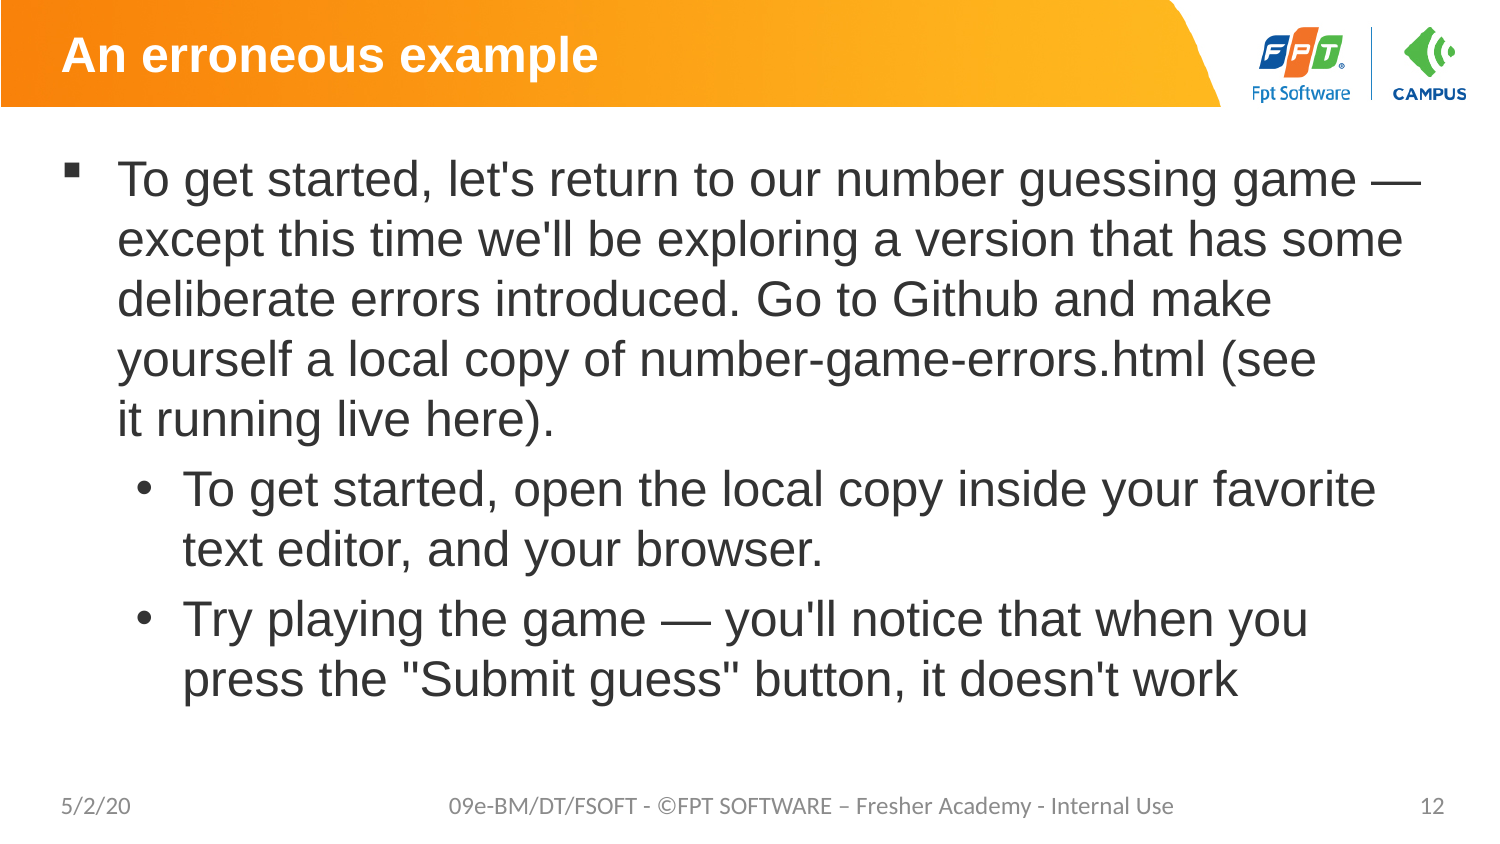

# An erroneous example
To get started, let's return to our number guessing game — except this time we'll be exploring a version that has some deliberate errors introduced. Go to Github and make yourself a local copy of number-game-errors.html (see it running live here).
To get started, open the local copy inside your favorite text editor, and your browser.
Try playing the game — you'll notice that when you press the "Submit guess" button, it doesn't work
5/2/20
09e-BM/DT/FSOFT - ©FPT SOFTWARE – Fresher Academy - Internal Use
12